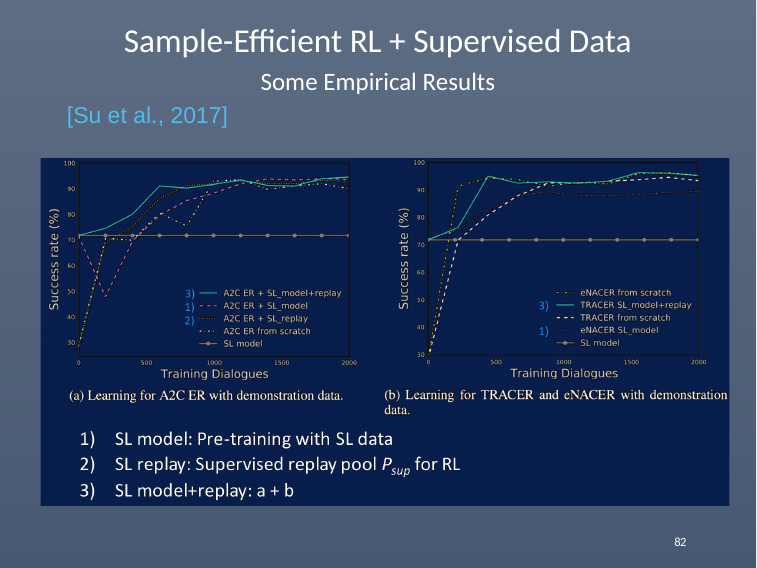

# Sample-Efficient RL + Supervised Data
Some Empirical Results
[Su et al., 2017]

82